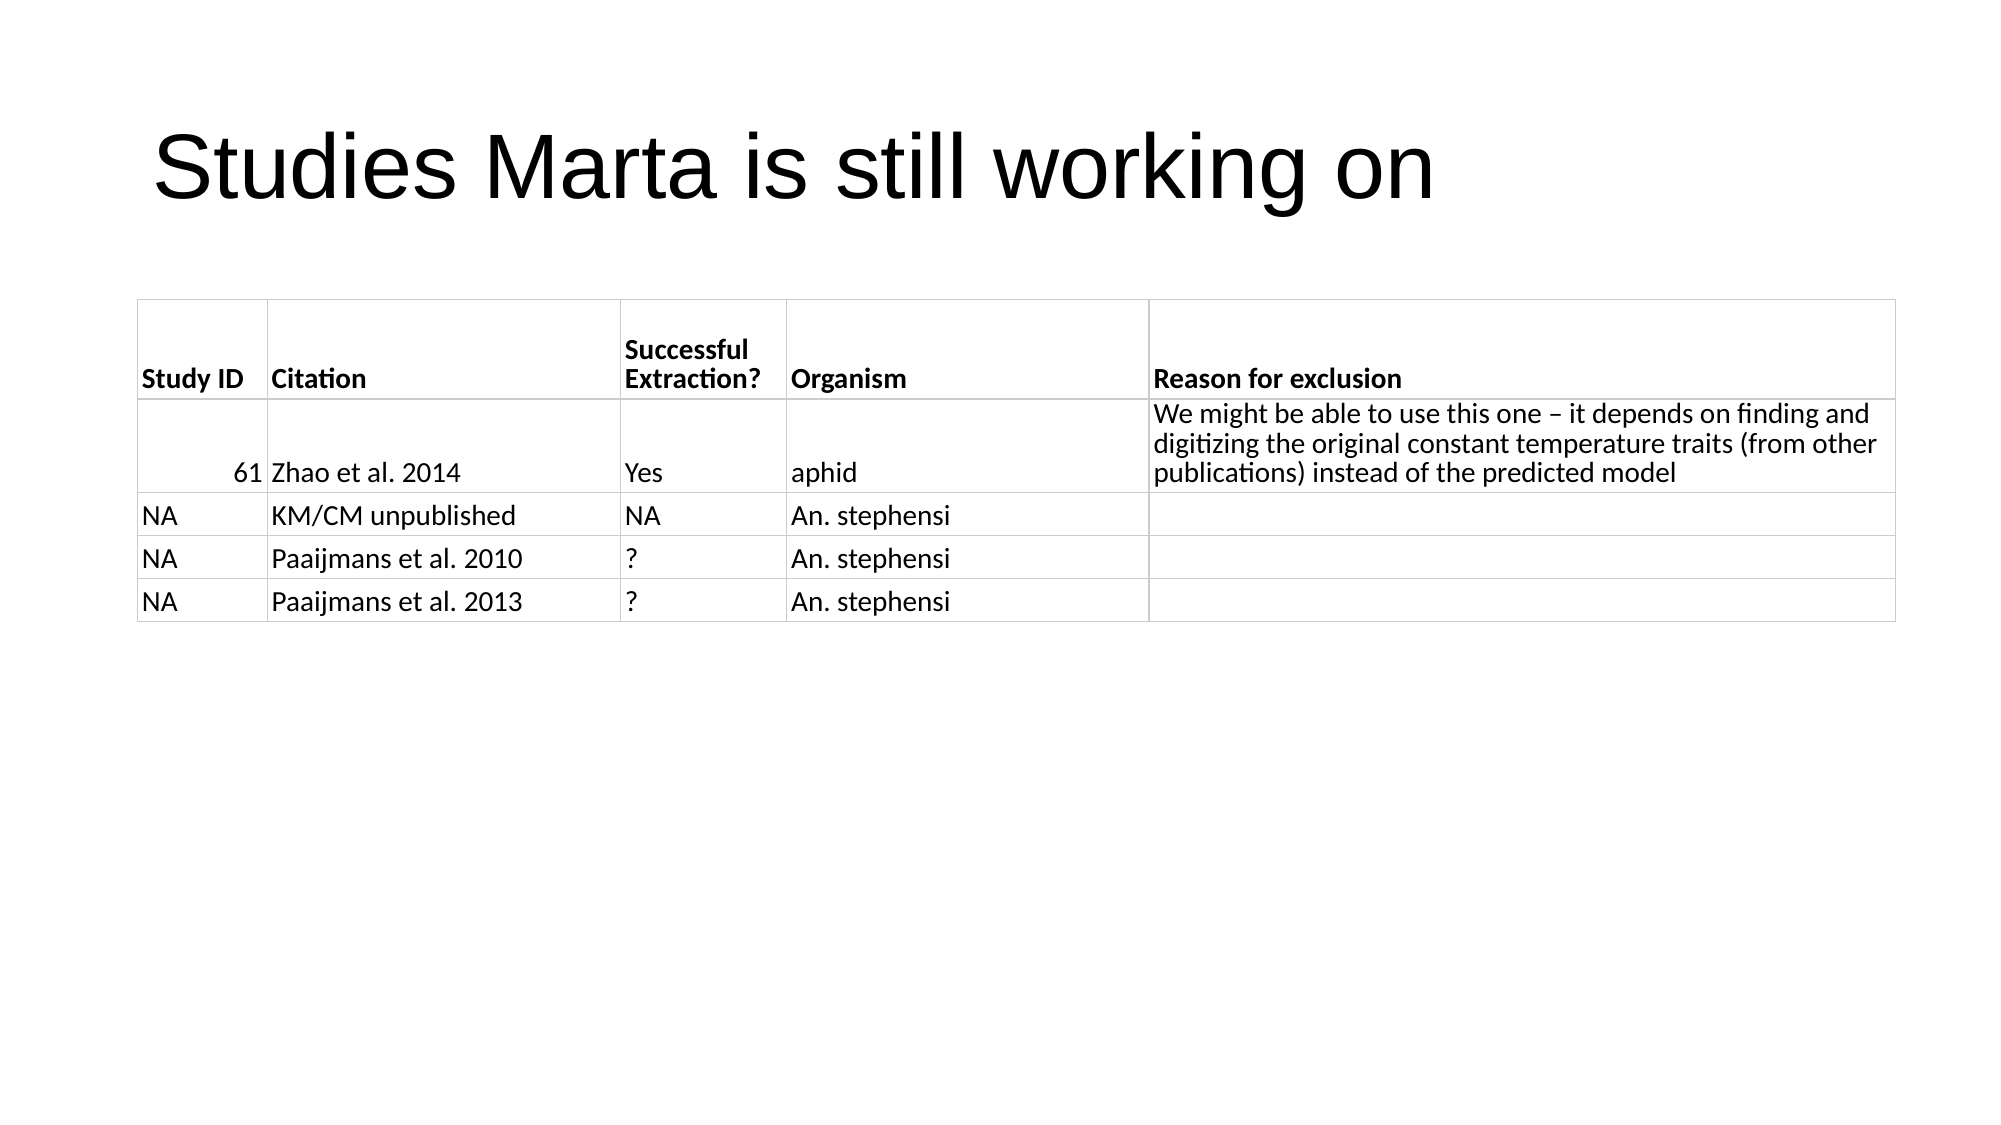

# Studies Marta is still working on
| Study ID | Citation | Successful Extraction? | Organism | Reason for exclusion |
| --- | --- | --- | --- | --- |
| 61 | Zhao et al. 2014 | Yes | aphid | We might be able to use this one – it depends on finding and digitizing the original constant temperature traits (from other publications) instead of the predicted model |
| NA | KM/CM unpublished | NA | An. stephensi |  |
| NA | Paaijmans et al. 2010 | ? | An. stephensi |  |
| NA | Paaijmans et al. 2013 | ? | An. stephensi |  |